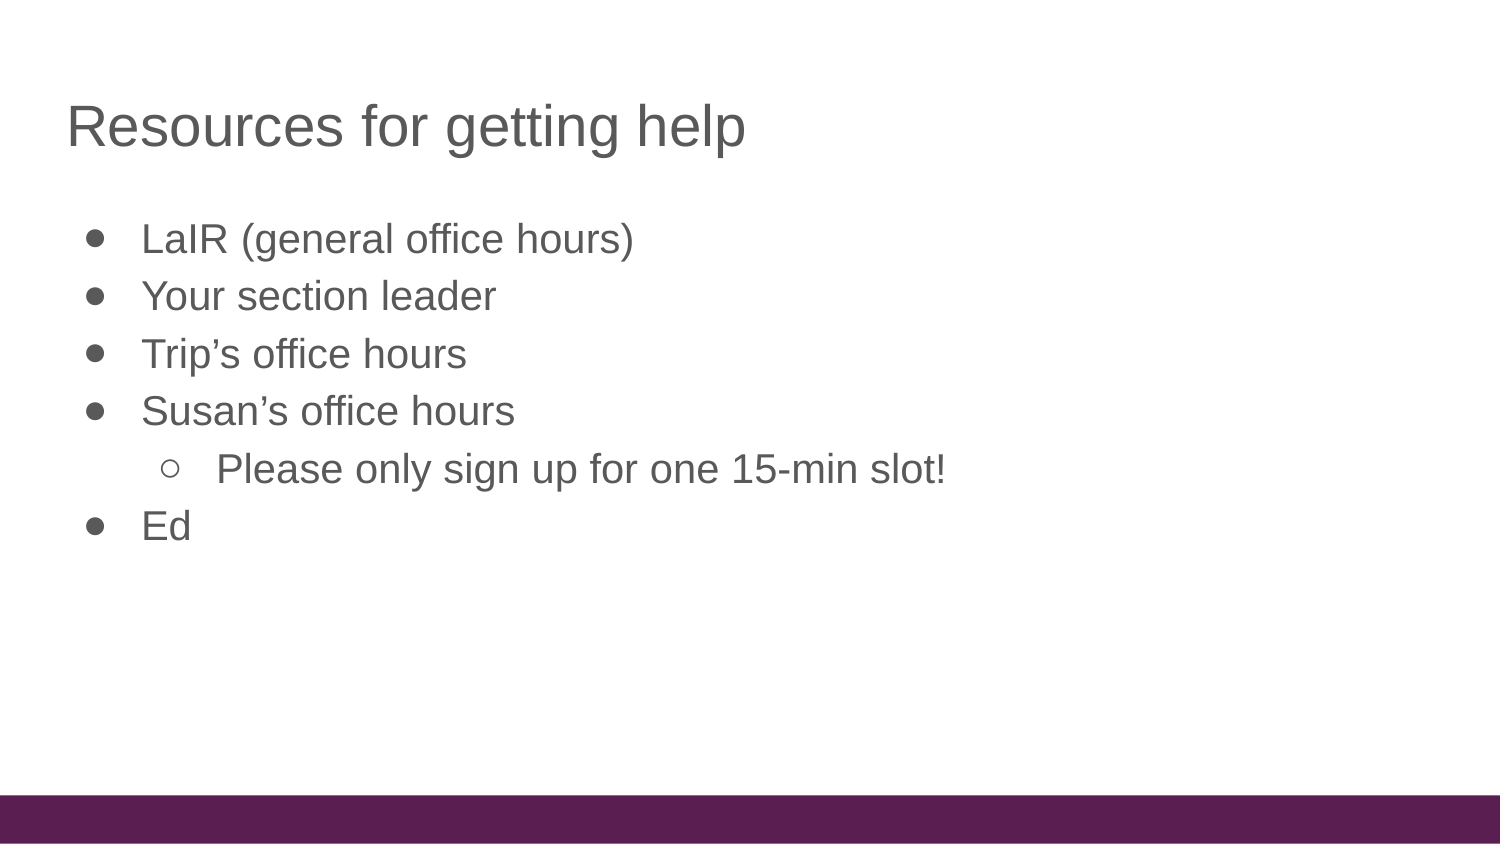

# Resources for getting help
LaIR (general office hours)
Your section leader
Trip’s office hours
Susan’s office hours
Please only sign up for one 15-min slot!
Ed